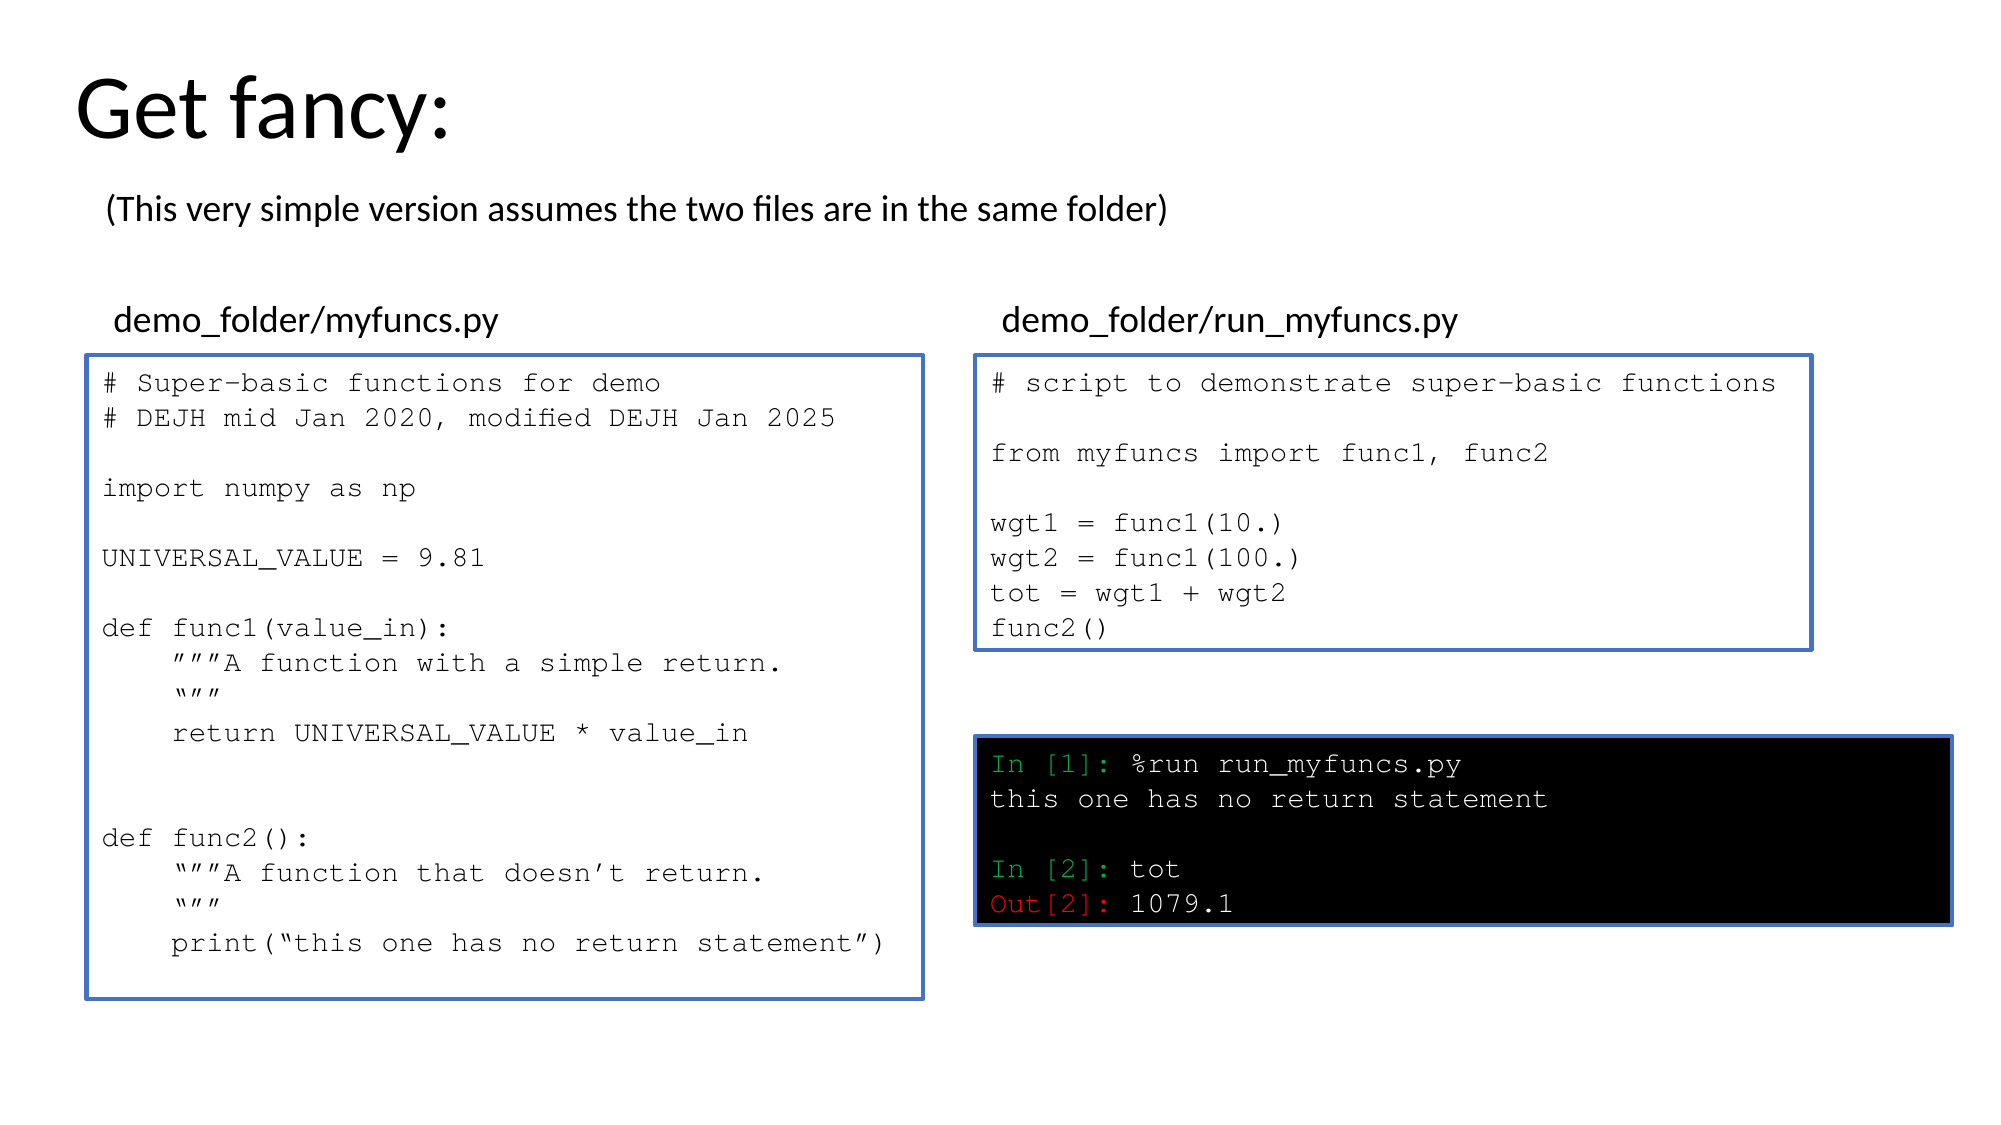

# Get fancy:
(This very simple version assumes the two files are in the same folder)
demo_folder/myfuncs.py
demo_folder/run_myfuncs.py
# Super-basic functions for demo
# DEJH mid Jan 2020, modified DEJH Jan 2025

import numpy as np

UNIVERSAL_VALUE = 9.81

def func1(value_in):
    ”””A function with a simple return.
    “””
    return UNIVERSAL_VALUE * value_in

def func2():
    “””A function that doesn’t return.
    “””
    print(“this one has no return statement”)

# script to demonstrate super-basic functions

from myfuncs import func1, func2

wgt1 = func1(10.)
wgt2 = func1(100.)
tot = wgt1 + wgt2
func2()
In [1]: %run run_myfuncs.py
this one has no return statement

In [2]: tot
Out[2]: 1079.1